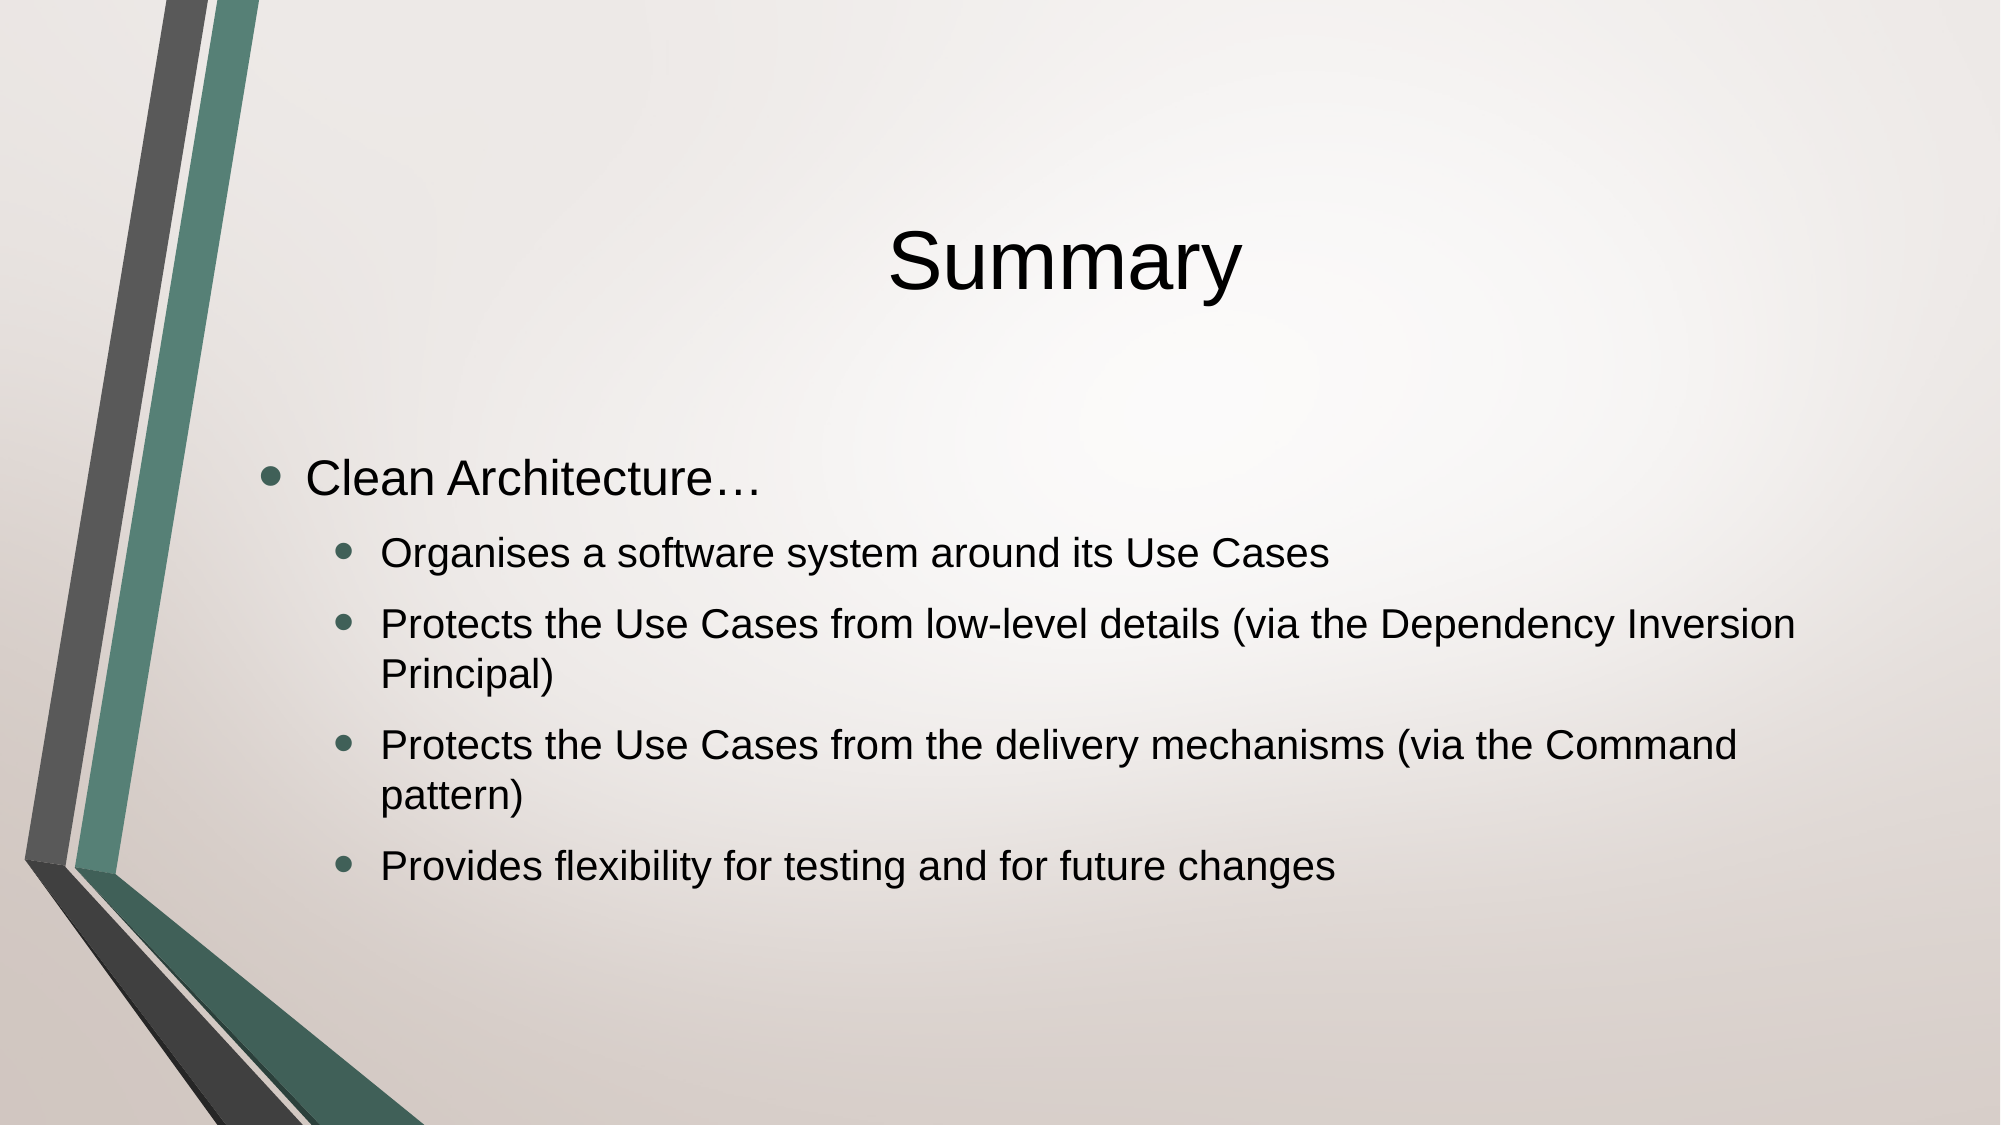

# Summary
Clean Architecture…
Organises a software system around its Use Cases
Protects the Use Cases from low-level details (via the Dependency Inversion Principal)
Protects the Use Cases from the delivery mechanisms (via the Command pattern)
Provides flexibility for testing and for future changes